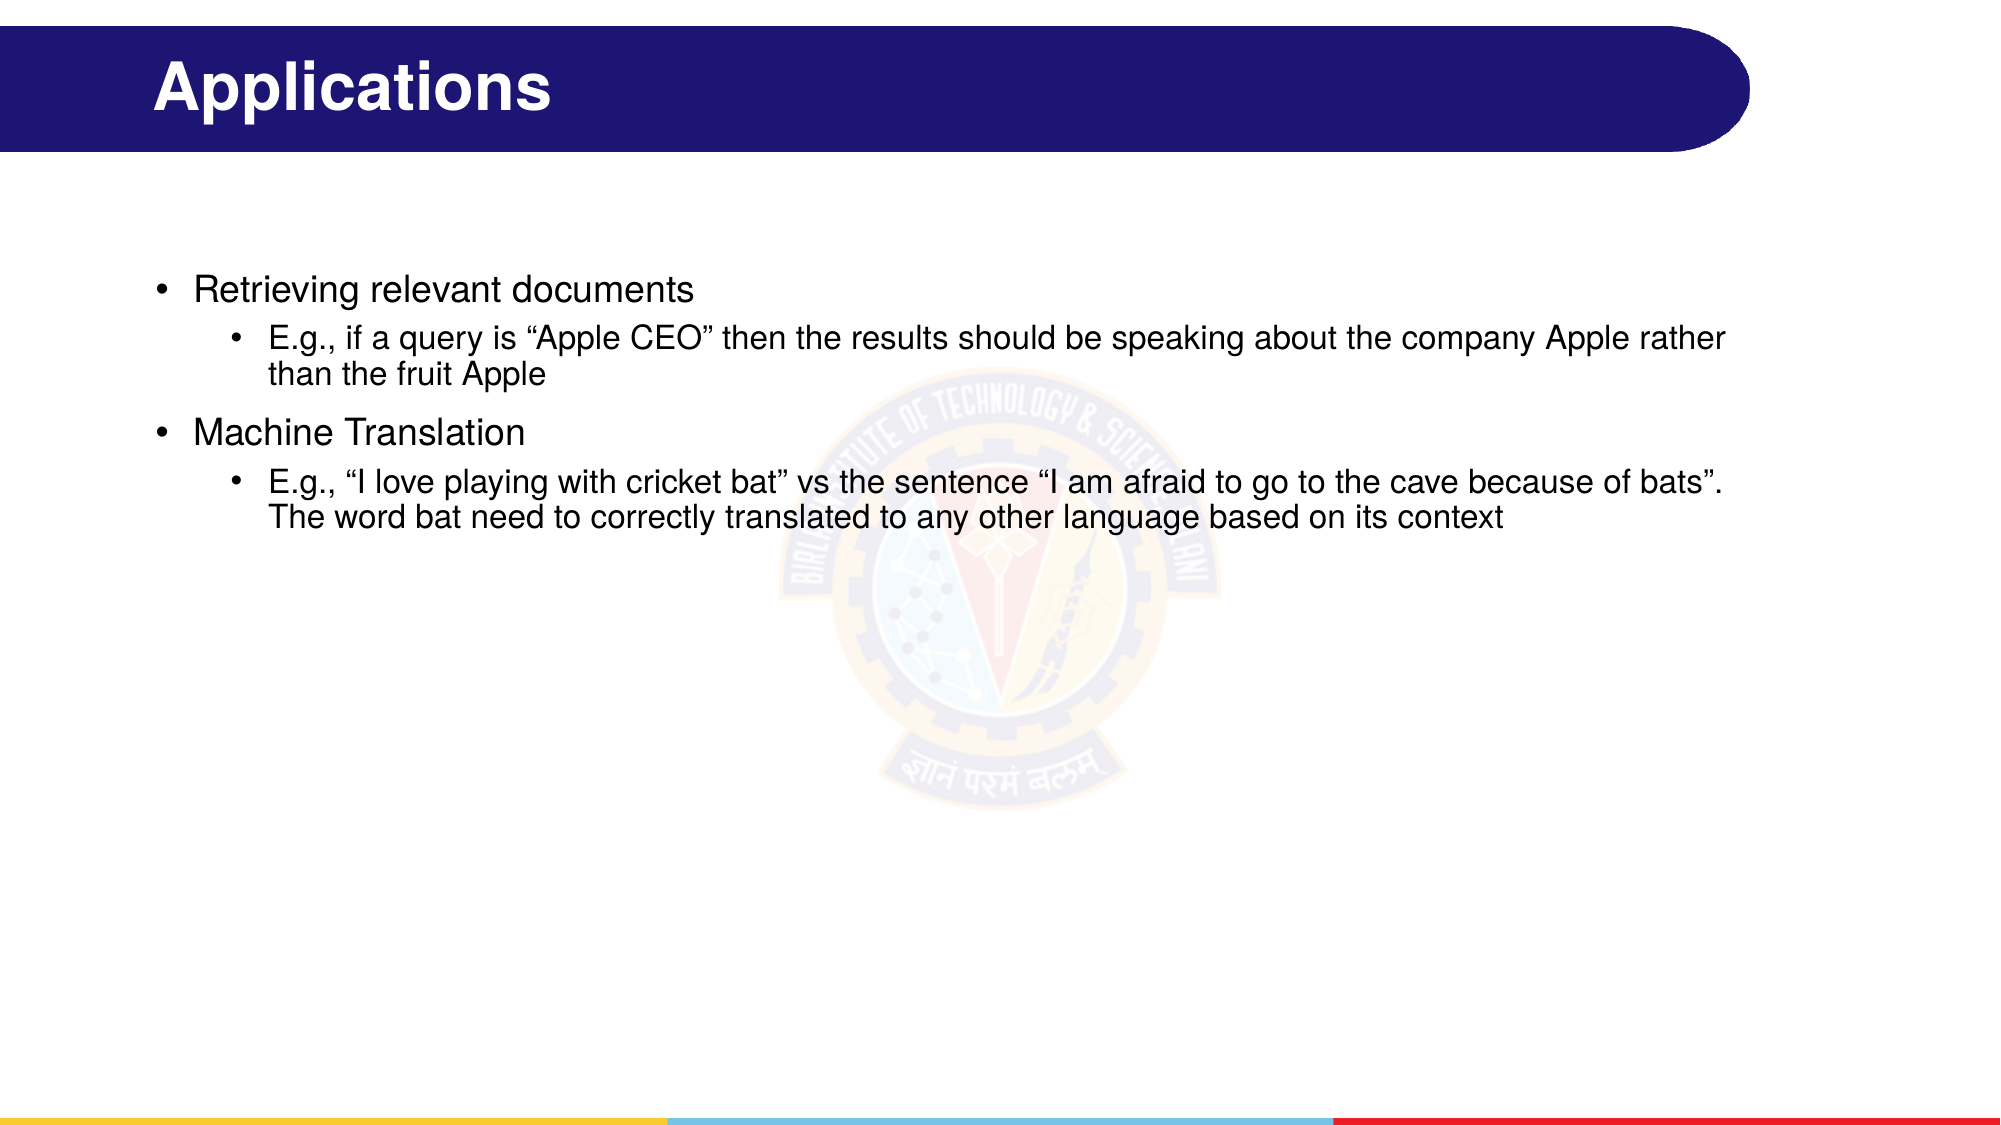

# Applications

Retrieving relevant documents
E.g., if a query is “Apple CEO” then the results should be speaking about the company Apple rather than the fruit Apple
Machine Translation
E.g., “I love playing with cricket bat” vs the sentence “I am afraid to go to the cave because of bats”. The word bat need to correctly translated to any other language based on its context